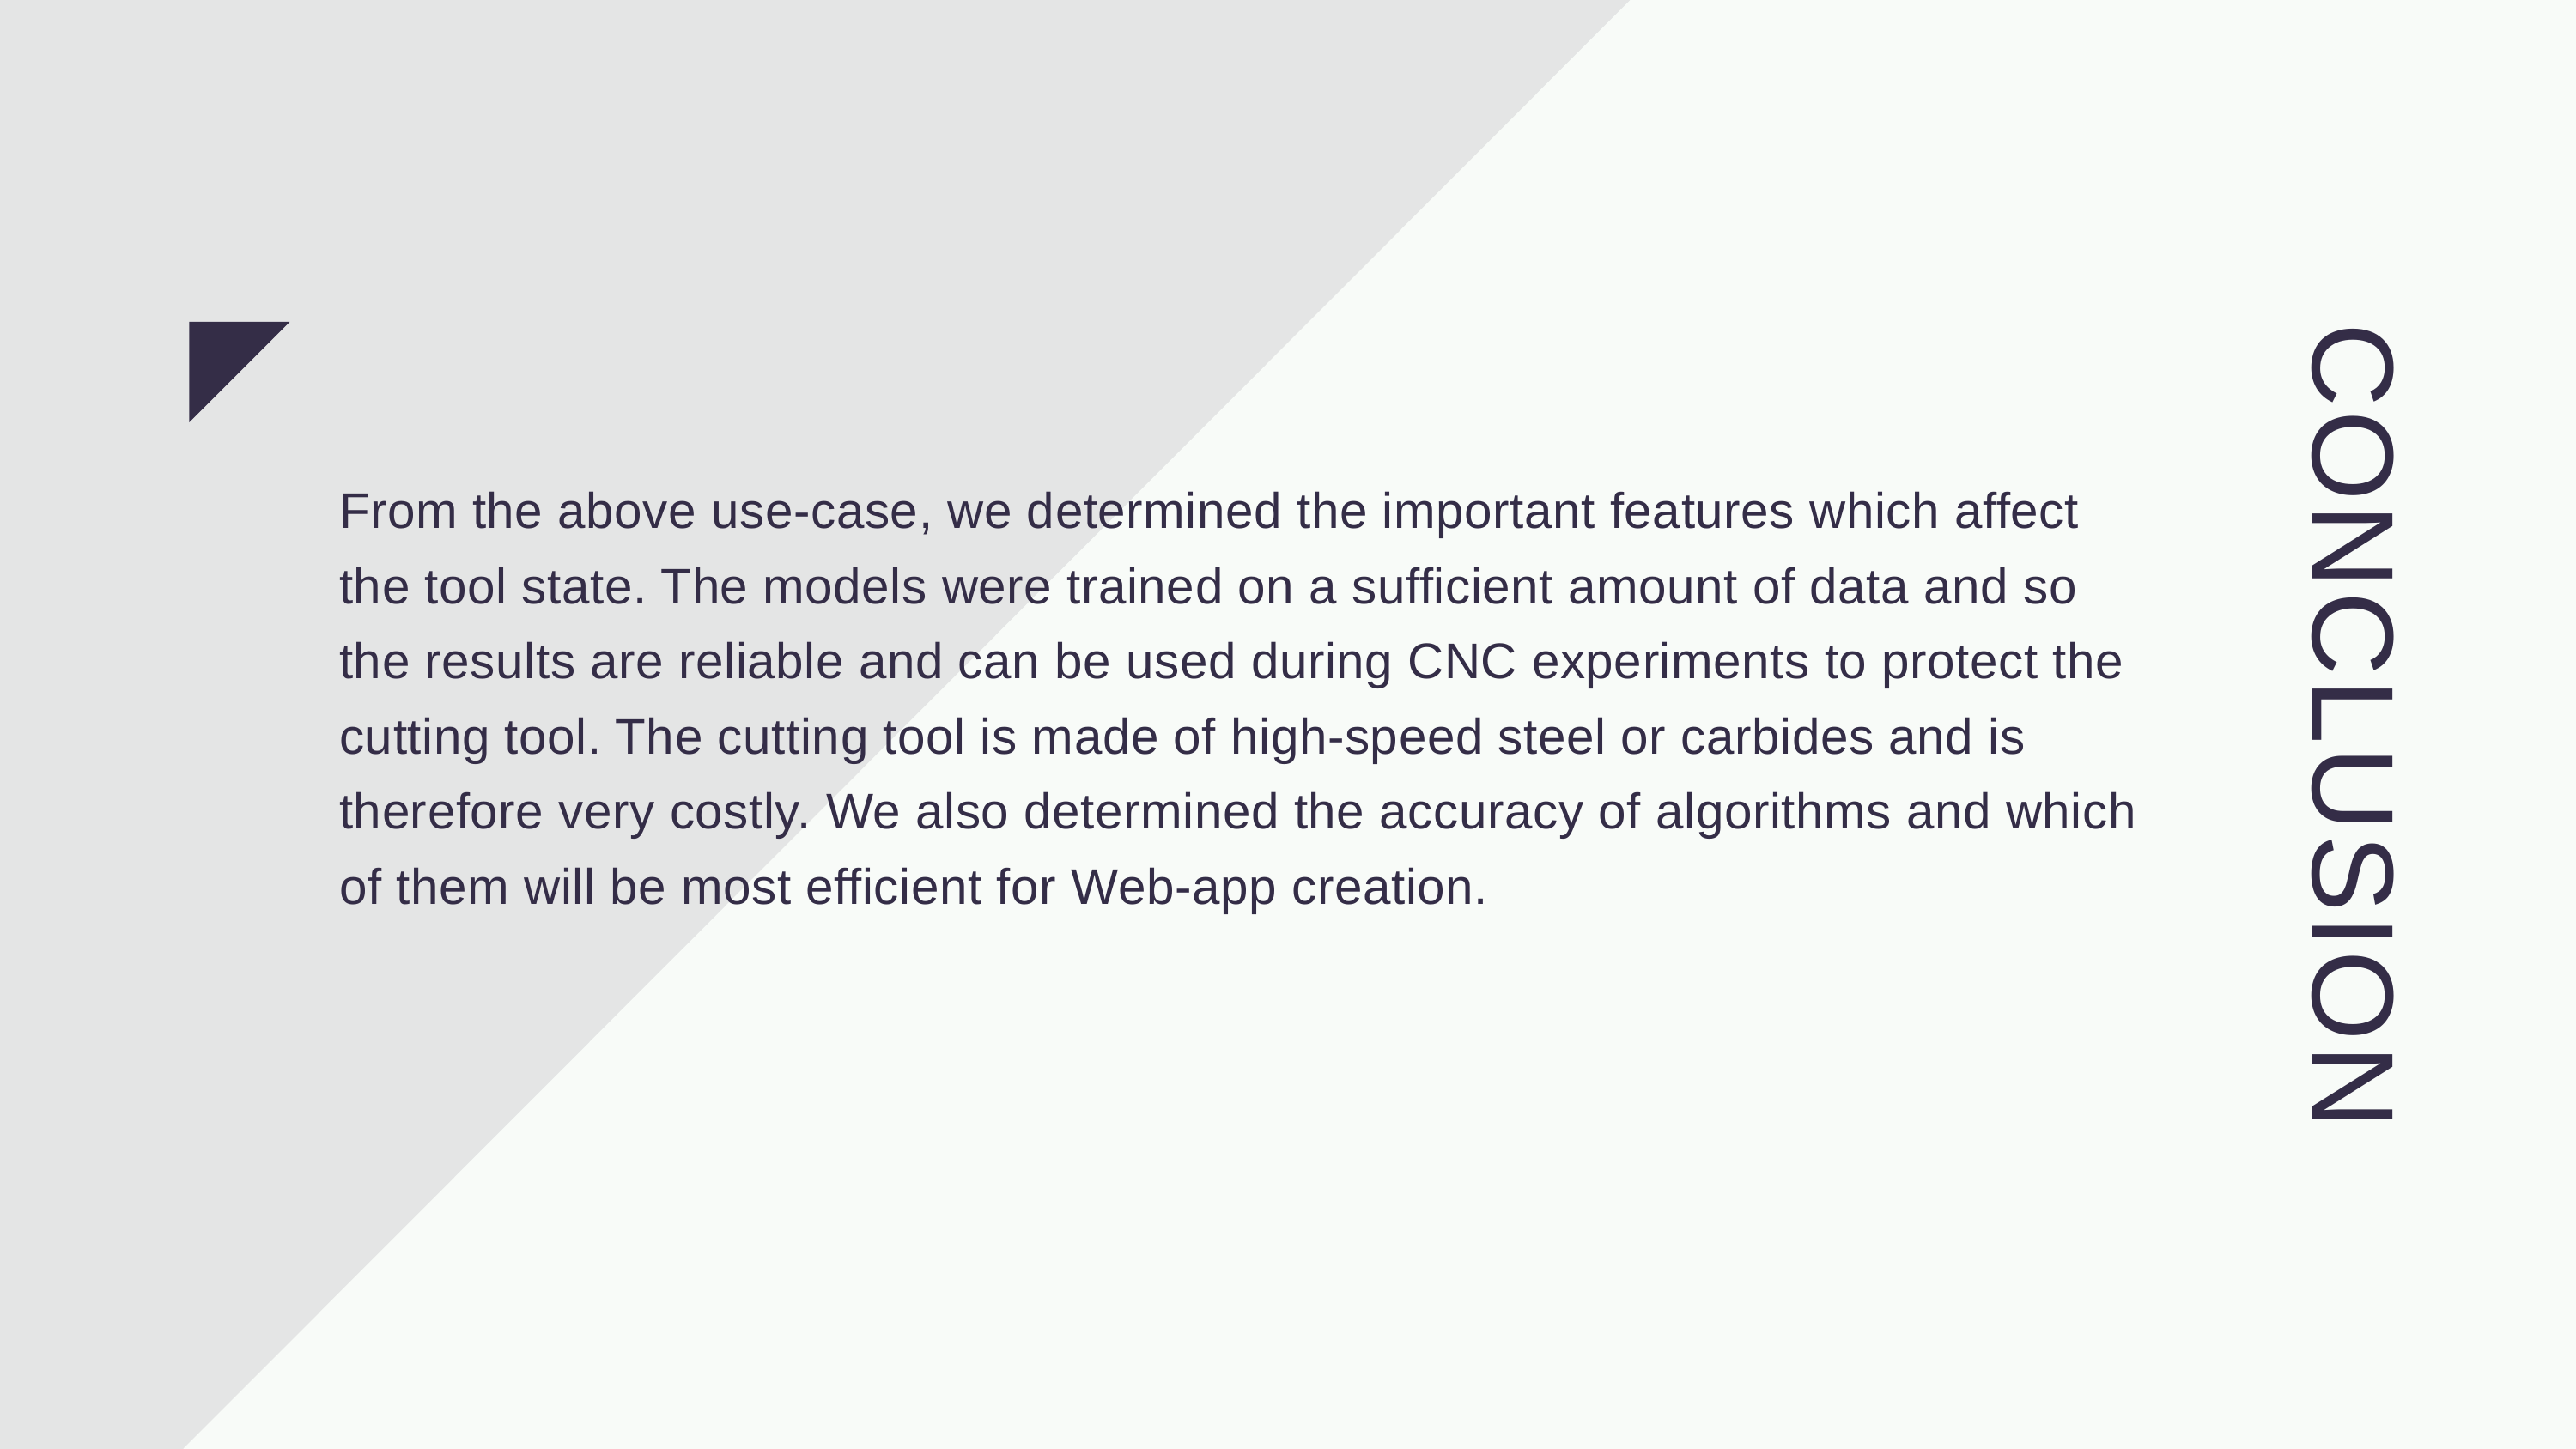

From the above use-case, we determined the important features which affect the tool state. The models were trained on a sufficient amount of data and so the results are reliable and can be used during CNC experiments to protect the cutting tool. The cutting tool is made of high-speed steel or carbides and is therefore very costly. We also determined the accuracy of algorithms and which of them will be most efficient for Web-app creation.
CONCLUSION